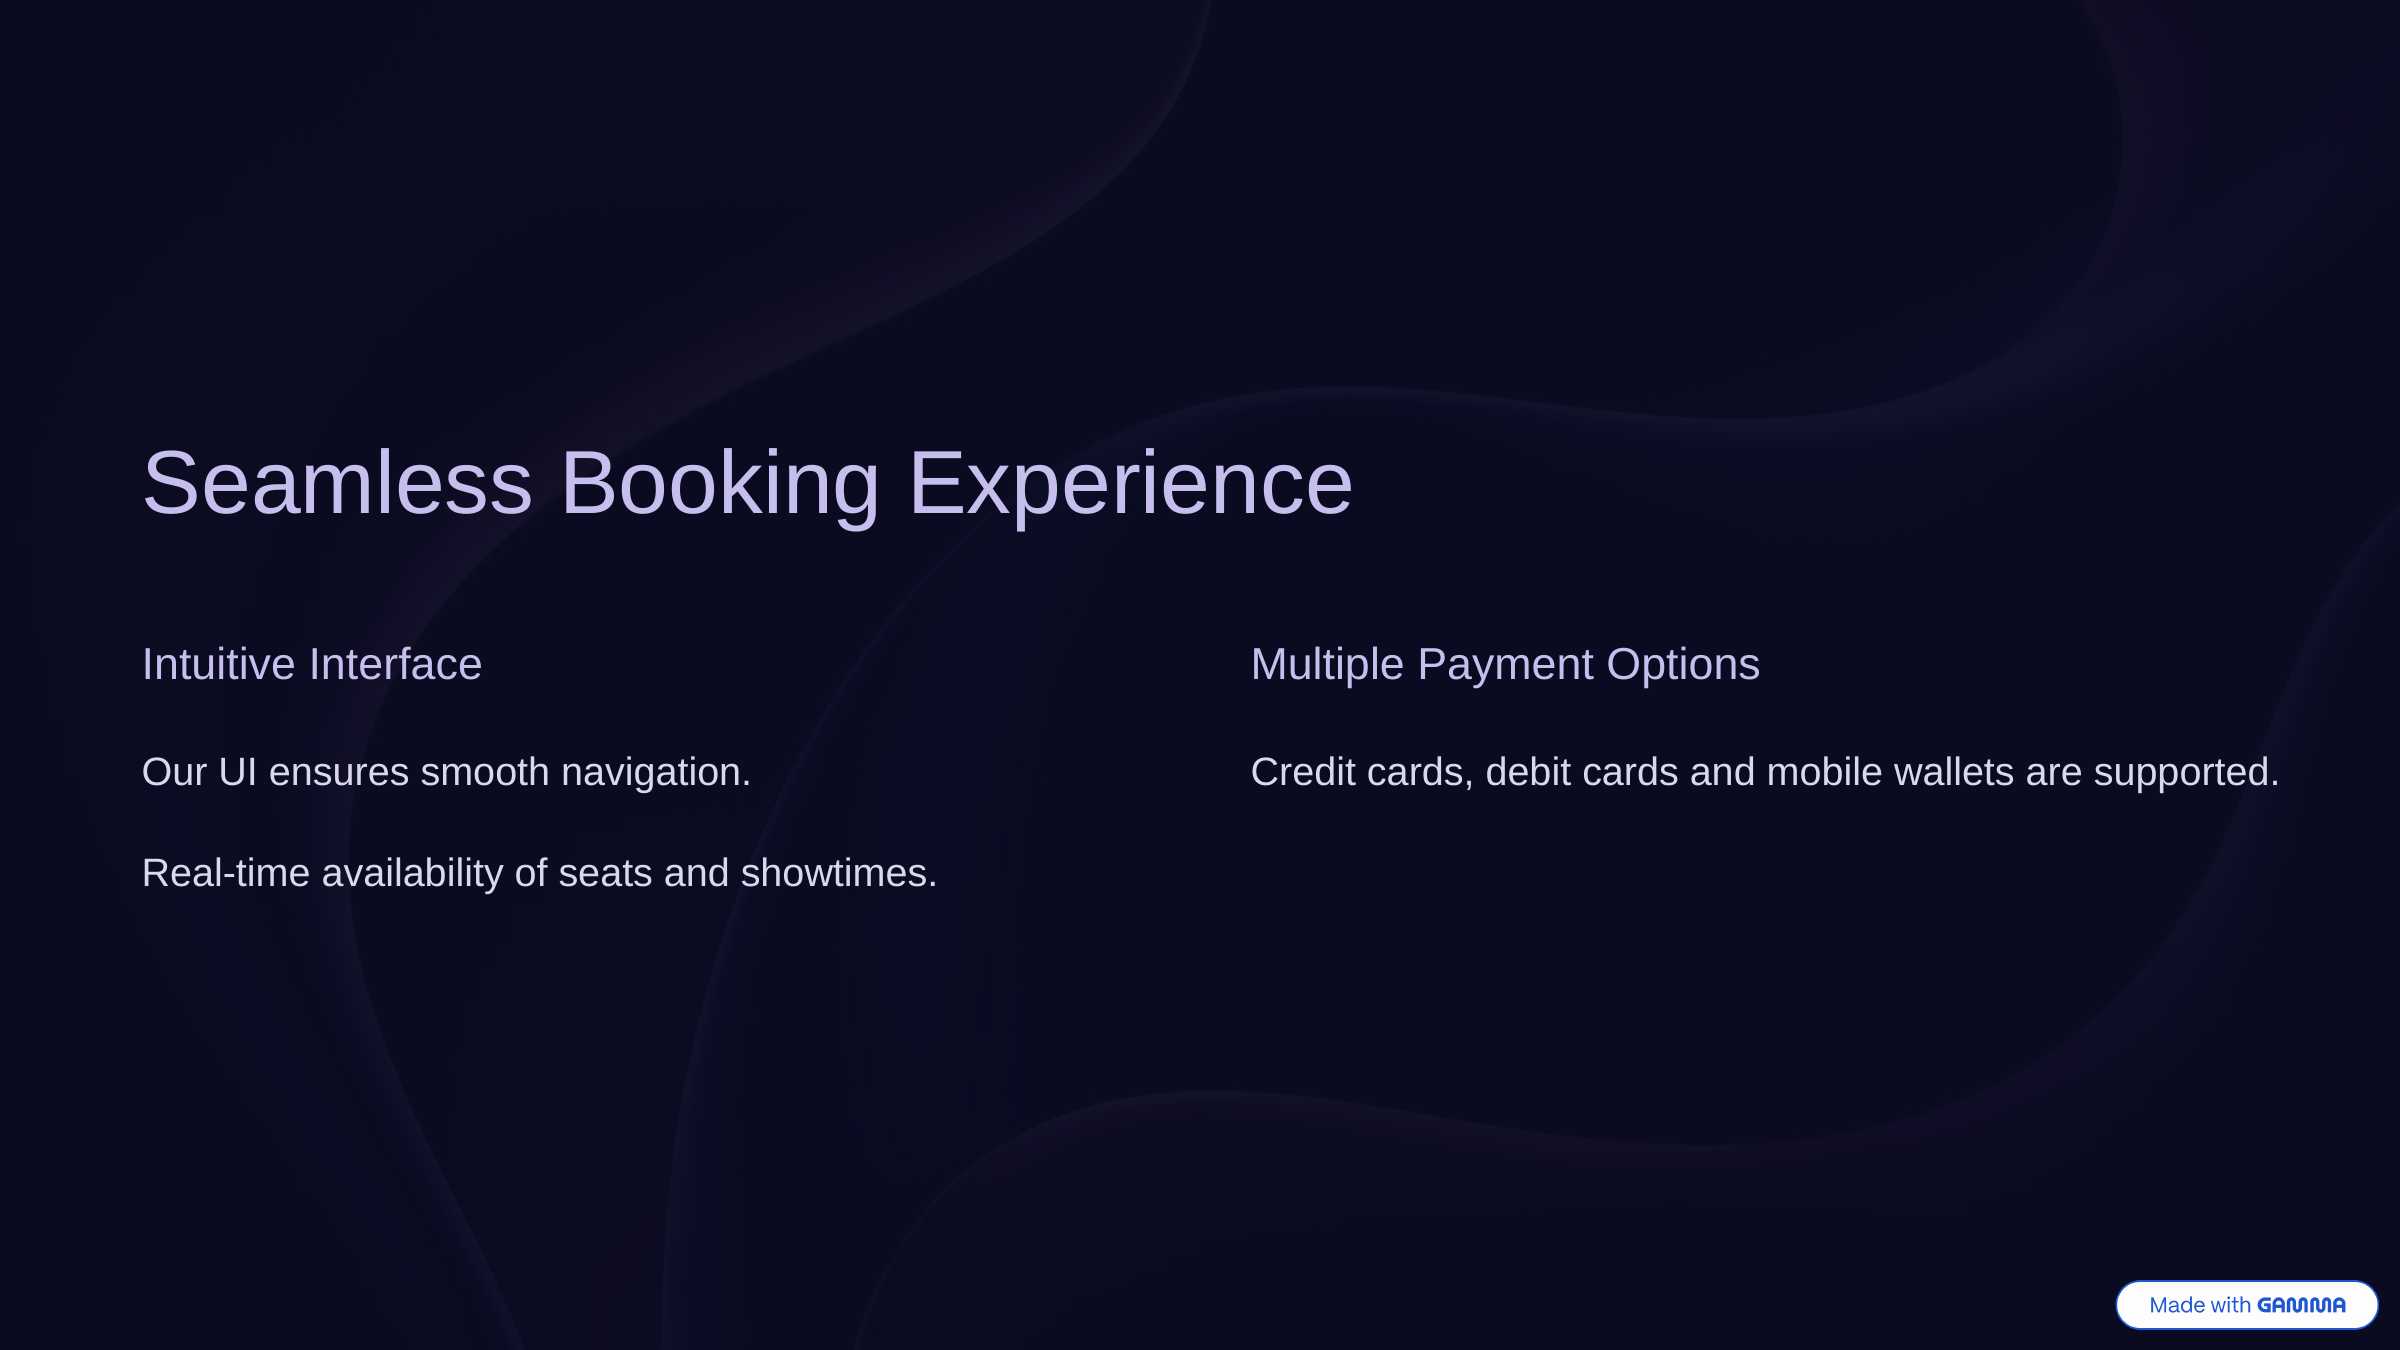

Seamless Booking Experience
Intuitive Interface
Multiple Payment Options
Our UI ensures smooth navigation.
Credit cards, debit cards and mobile wallets are supported.
Real-time availability of seats and showtimes.